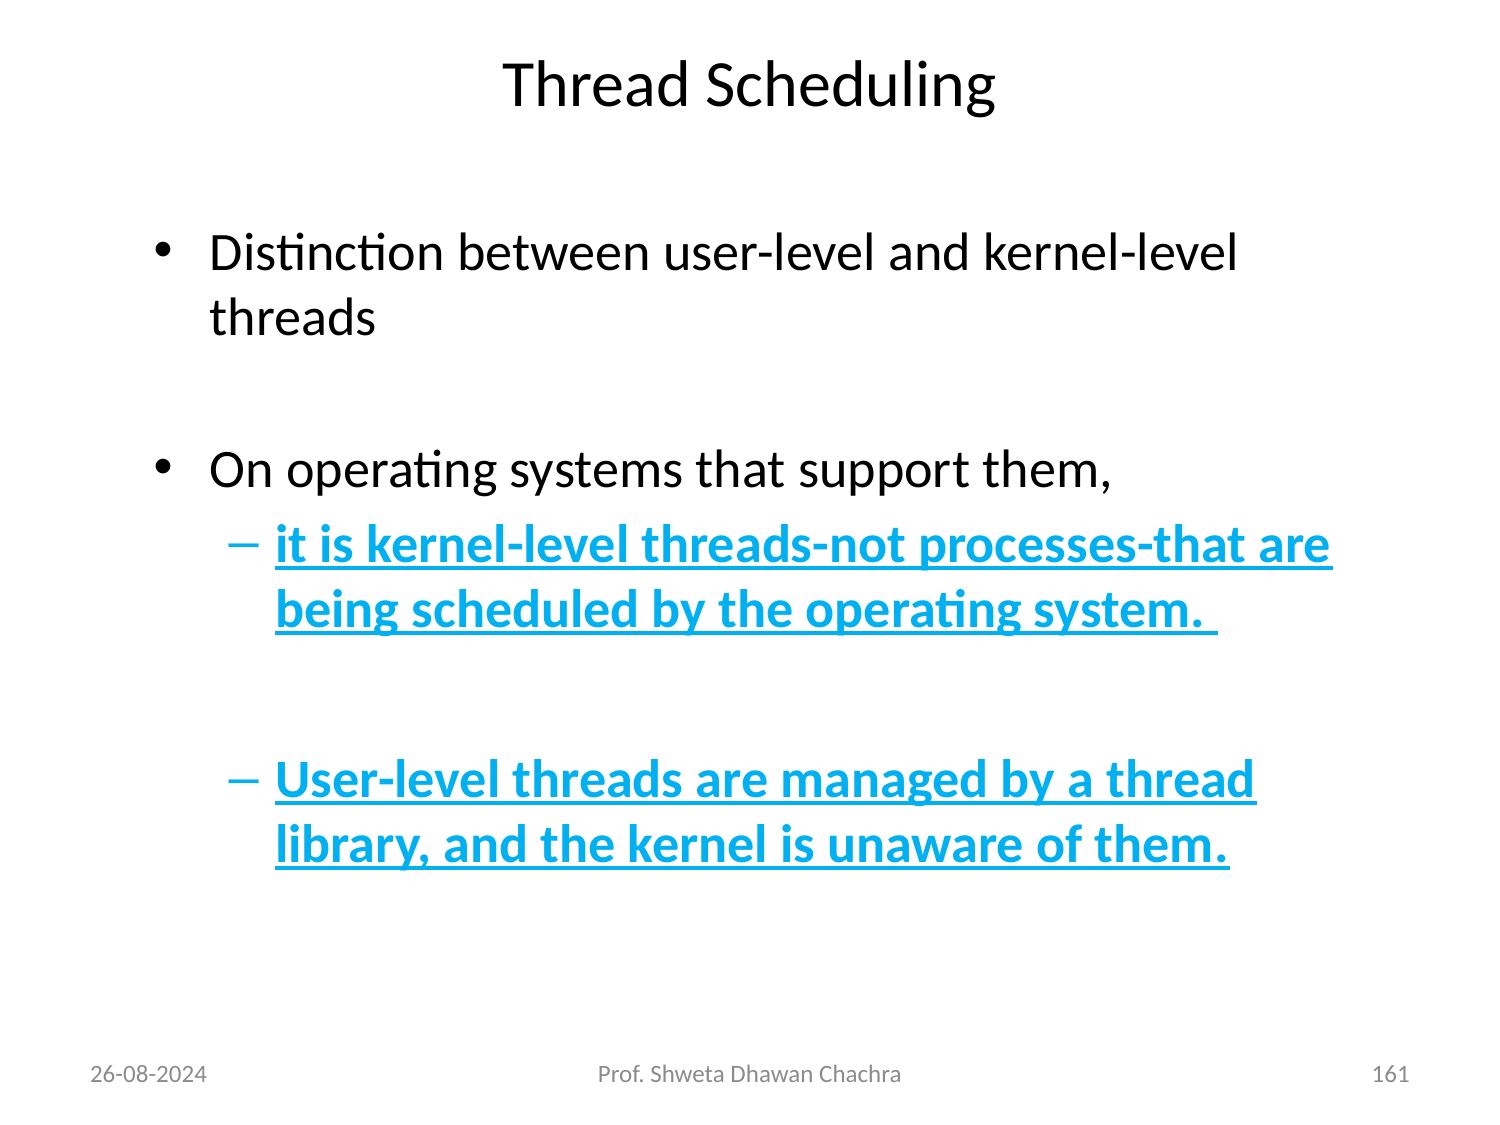

# Thread Scheduling
Distinction between user-level and kernel-level threads

On operating systems that support them,
it is kernel-level threads-not processes-that are being scheduled by the operating system.

User-level threads are managed by a thread library, and the kernel is unaware of them.
26-08-2024
Prof. Shweta Dhawan Chachra
161